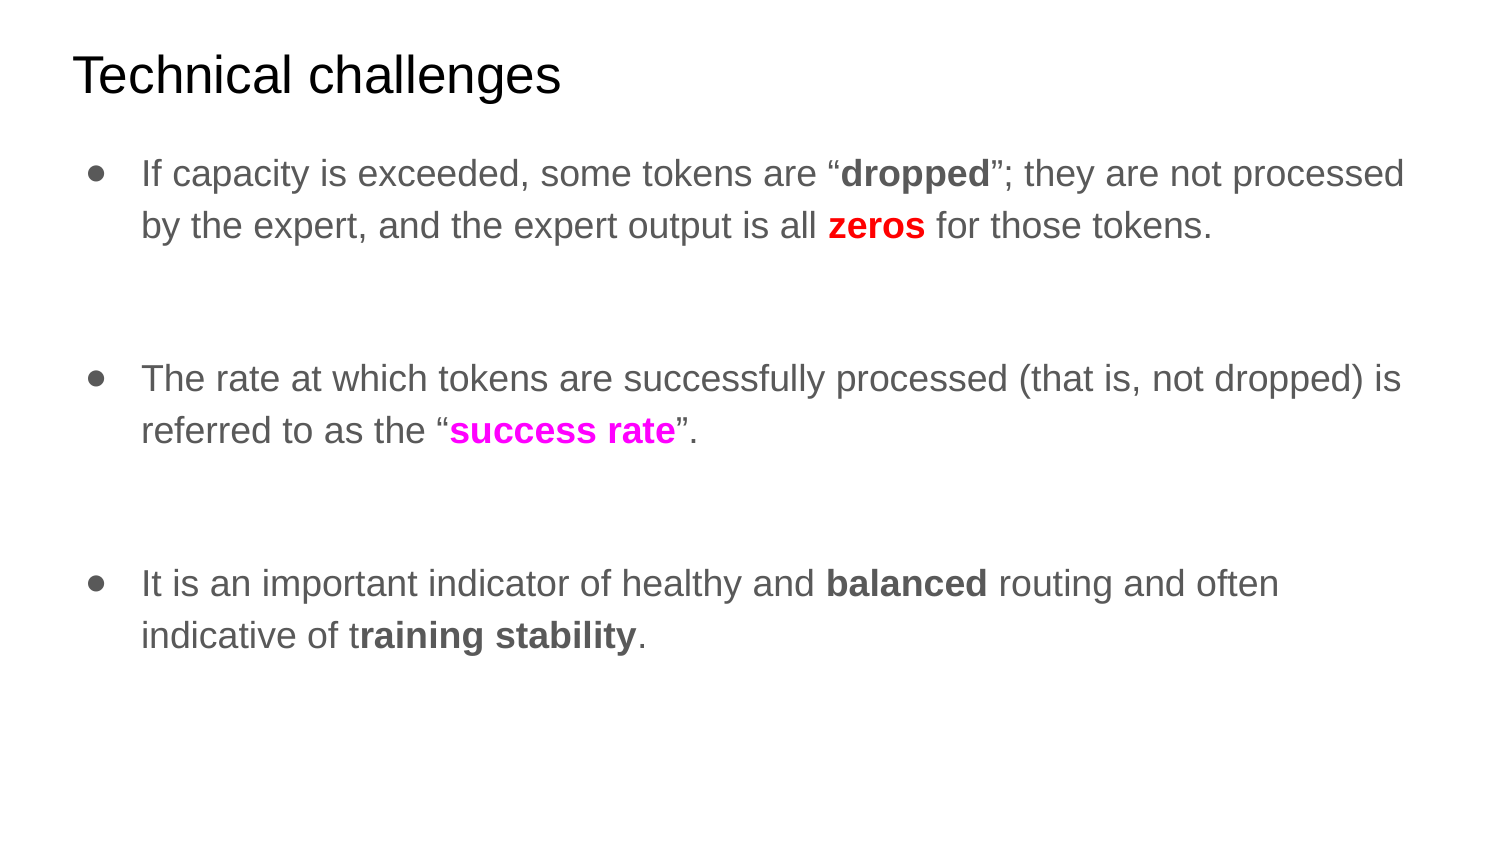

# Technical challenges
If capacity is exceeded, some tokens are “dropped”; they are not processed by the expert, and the expert output is all zeros for those tokens.

The rate at which tokens are successfully processed (that is, not dropped) is referred to as the “success rate”.

It is an important indicator of healthy and balanced routing and often indicative of training stability.